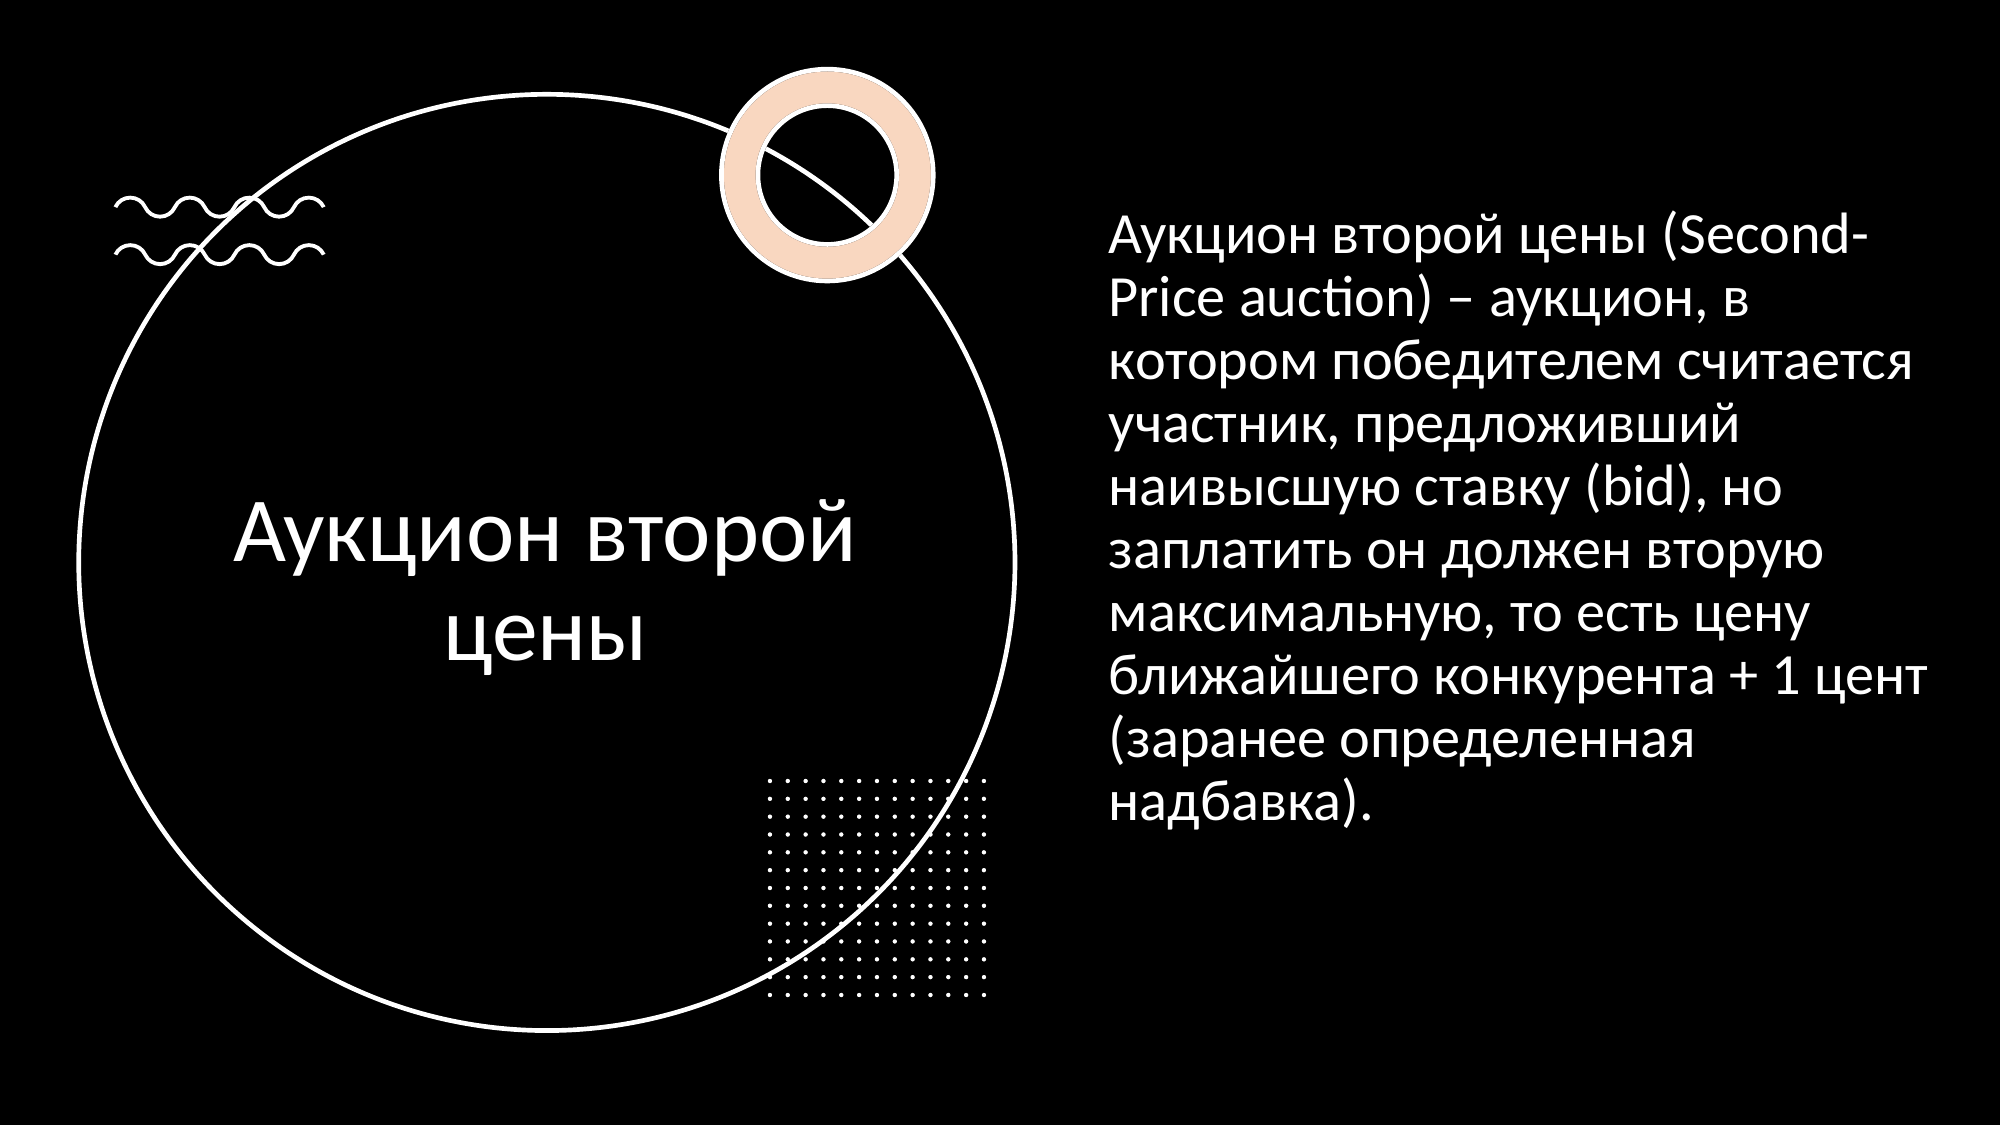

Аукцион второй цены (Second-Price auction) – аукцион, в котором победителем считается участник, предложивший наивысшую ставку (bid), но заплатить он должен вторую максимальную, то есть цену ближайшего конкурента + 1 цент (заранее определенная надбавка).
# Аукцион второй цены